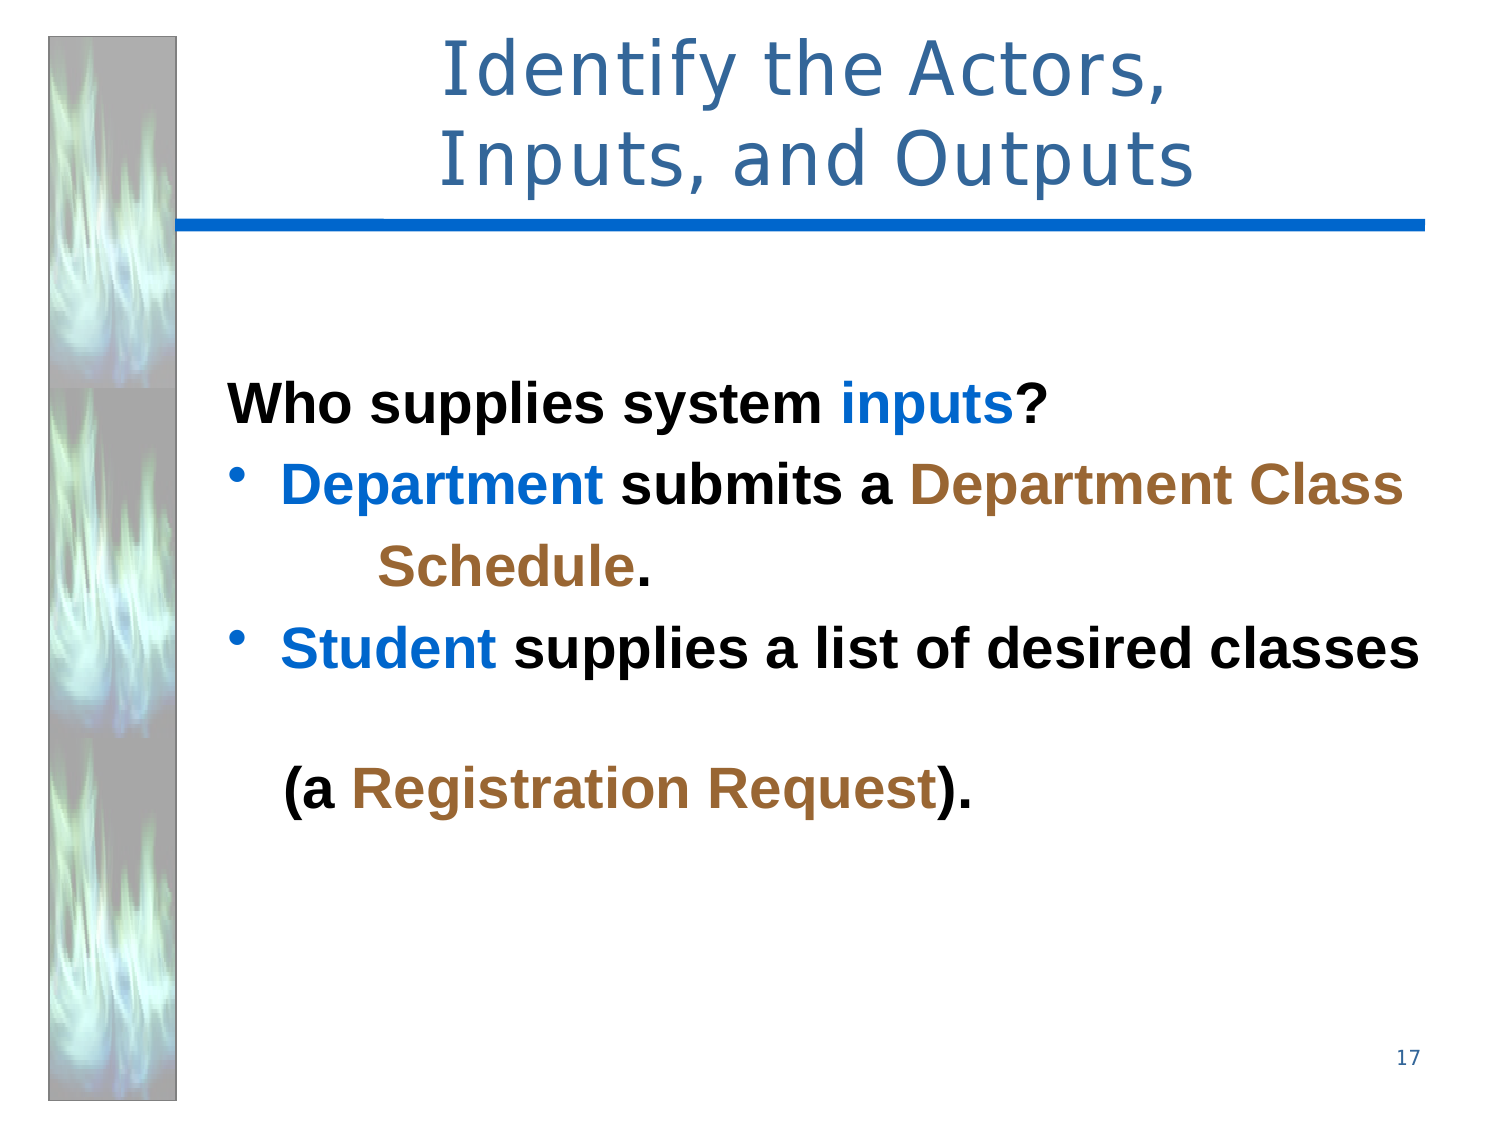

# Identify the Actors, Inputs, and Outputs
Who supplies system inputs?
  Department submits a Department Class
	Schedule.
  Student supplies a list of desired classes
	(a Registration Request).
17